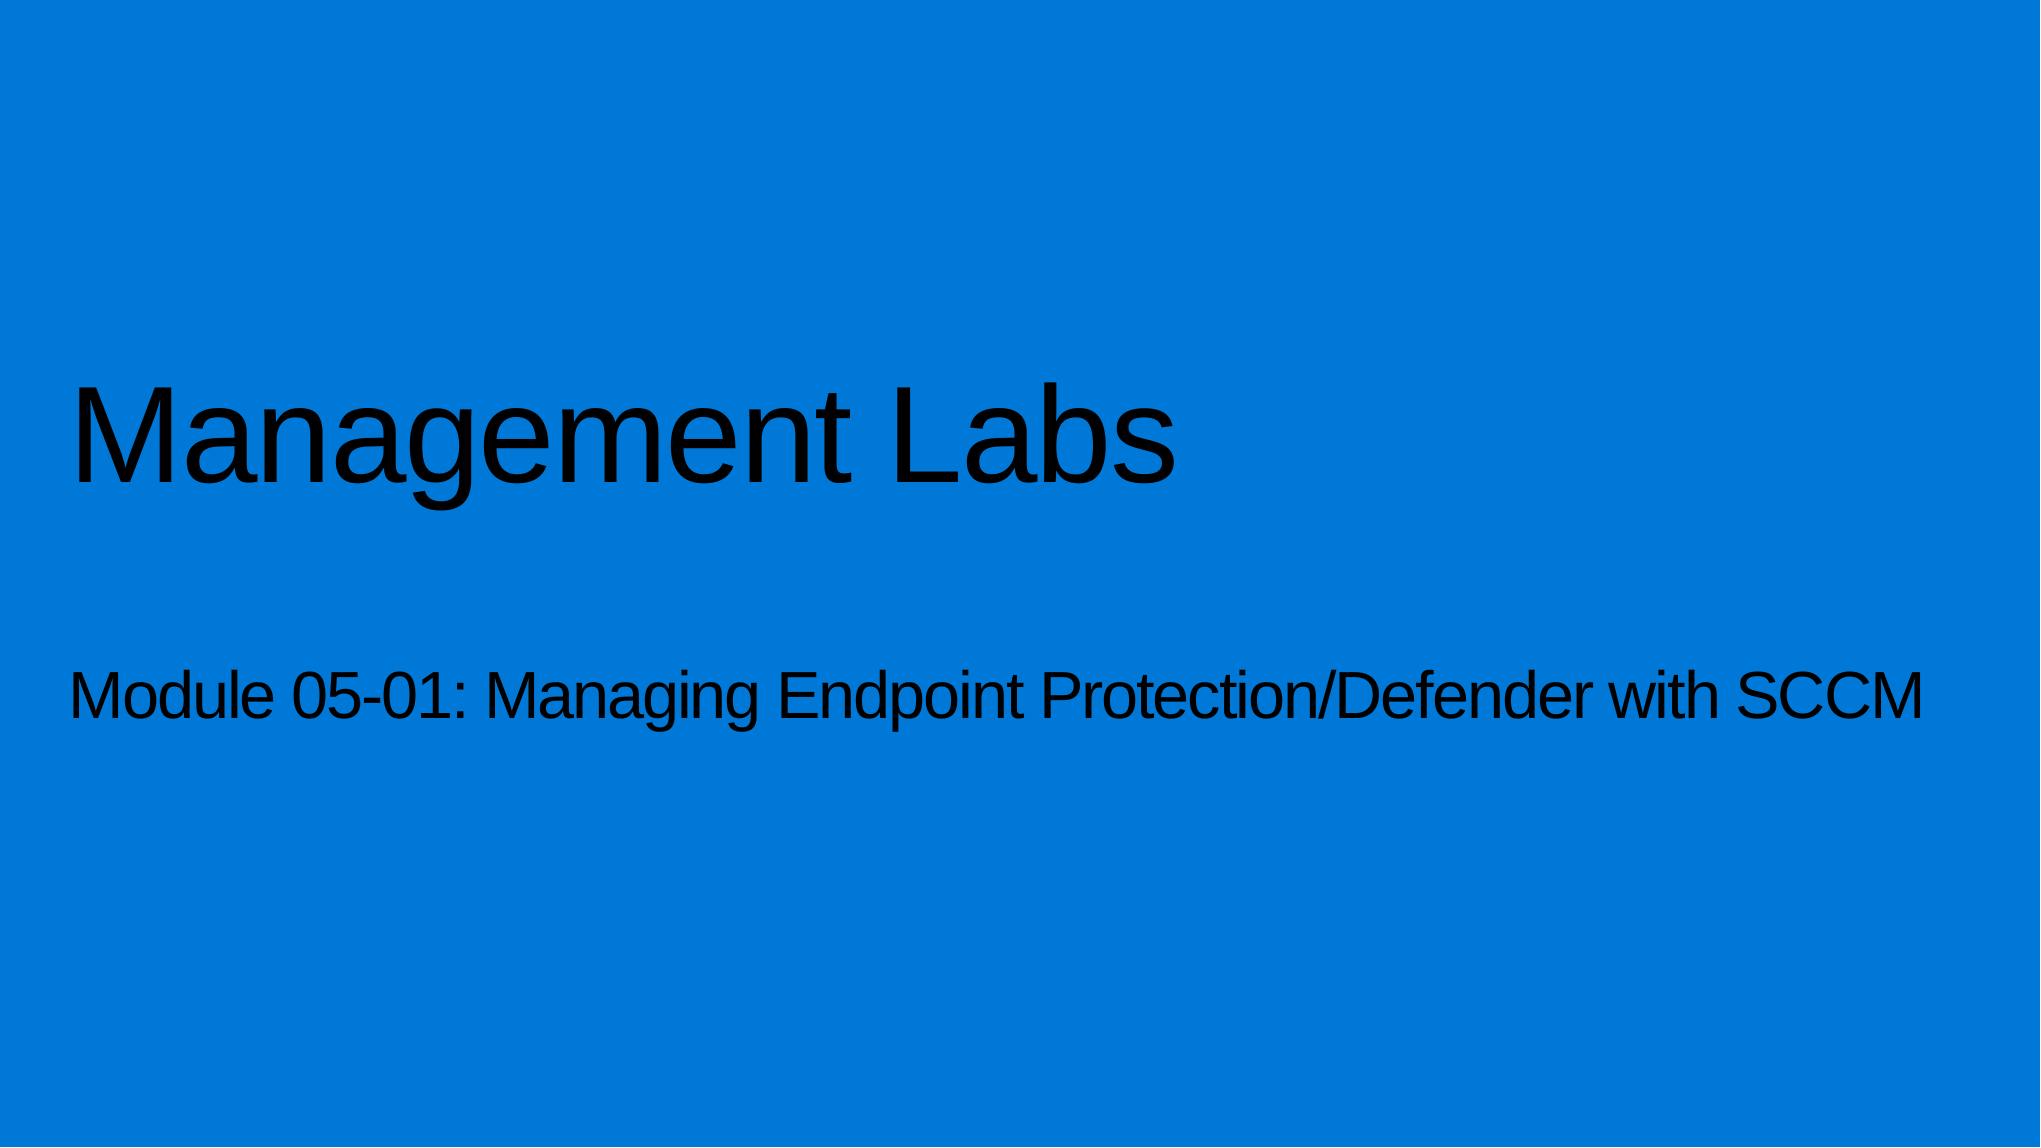

# Management Labs Module 05-01: Managing Endpoint Protection/Defender with SCCM